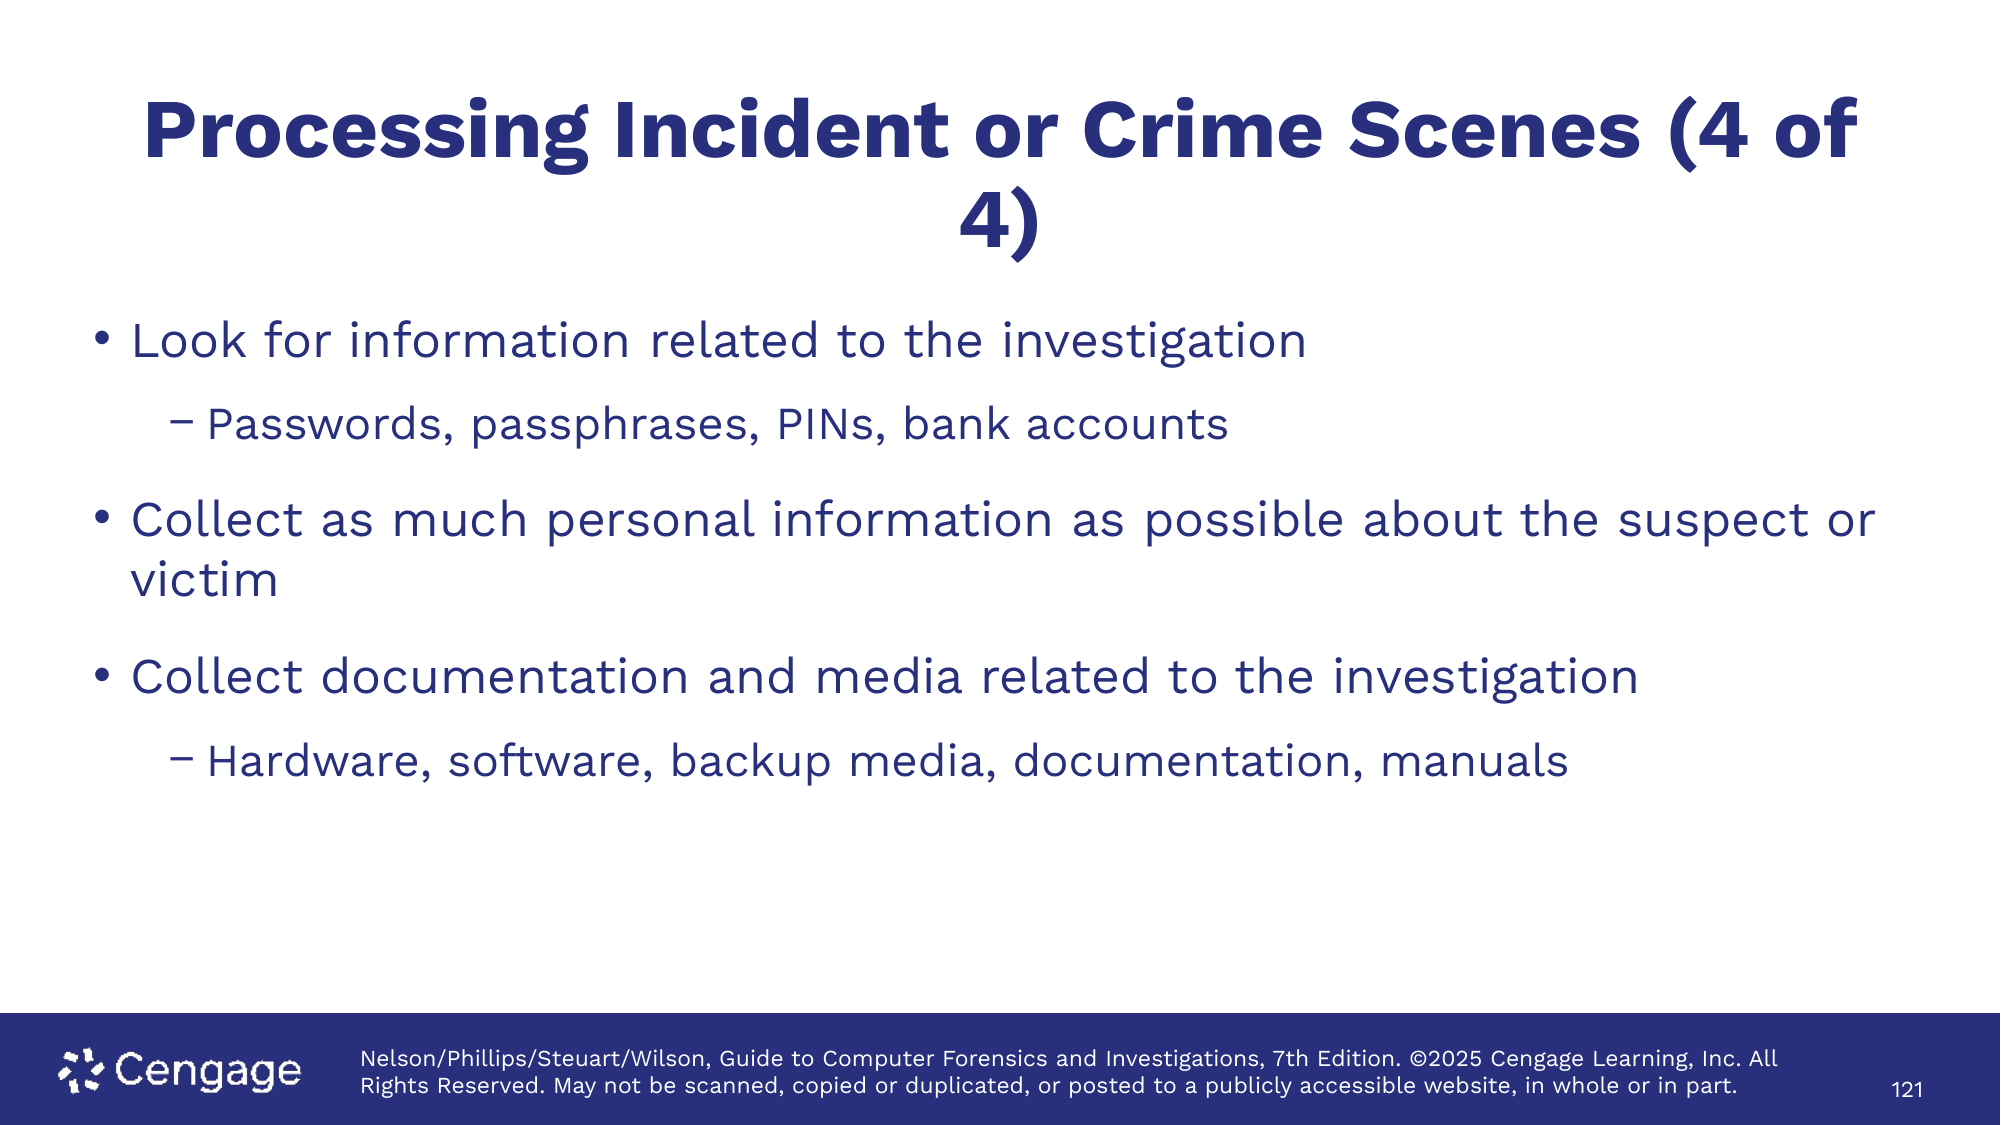

# Processing Incident or Crime Scenes (4 of 4)
Look for information related to the investigation
Passwords, passphrases, PINs, bank accounts
Collect as much personal information as possible about the suspect or victim
Collect documentation and media related to the investigation
Hardware, software, backup media, documentation, manuals